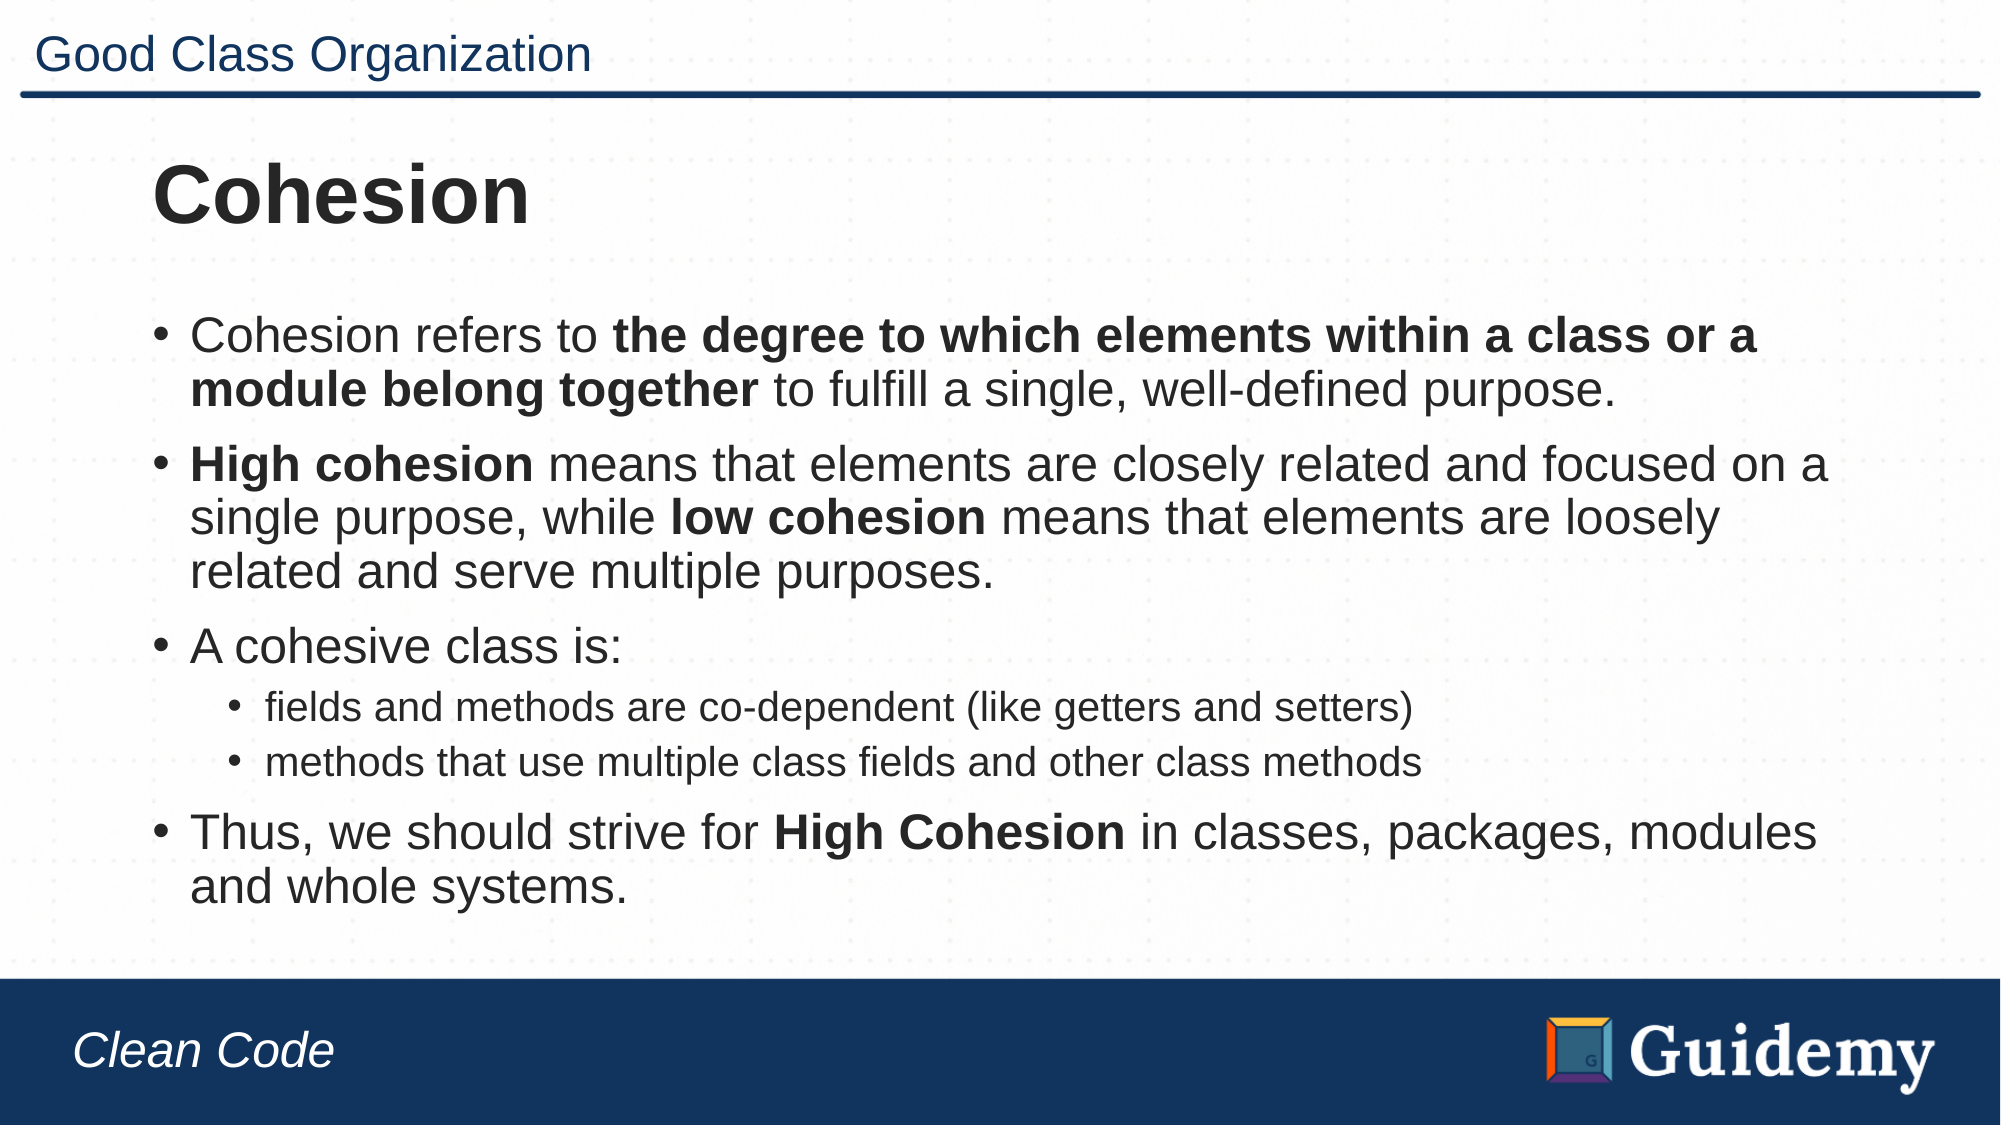

# Good Class Organization
Cohesion
Cohesion refers to the degree to which elements within a class or a module belong together to fulfill a single, well-defined purpose.
High cohesion means that elements are closely related and focused on a single purpose, while low cohesion means that elements are loosely related and serve multiple purposes.
A cohesive class is:
fields and methods are co-dependent (like getters and setters)
methods that use multiple class fields and other class methods
Thus, we should strive for High Cohesion in classes, packages, modules and whole systems.
Clean Code